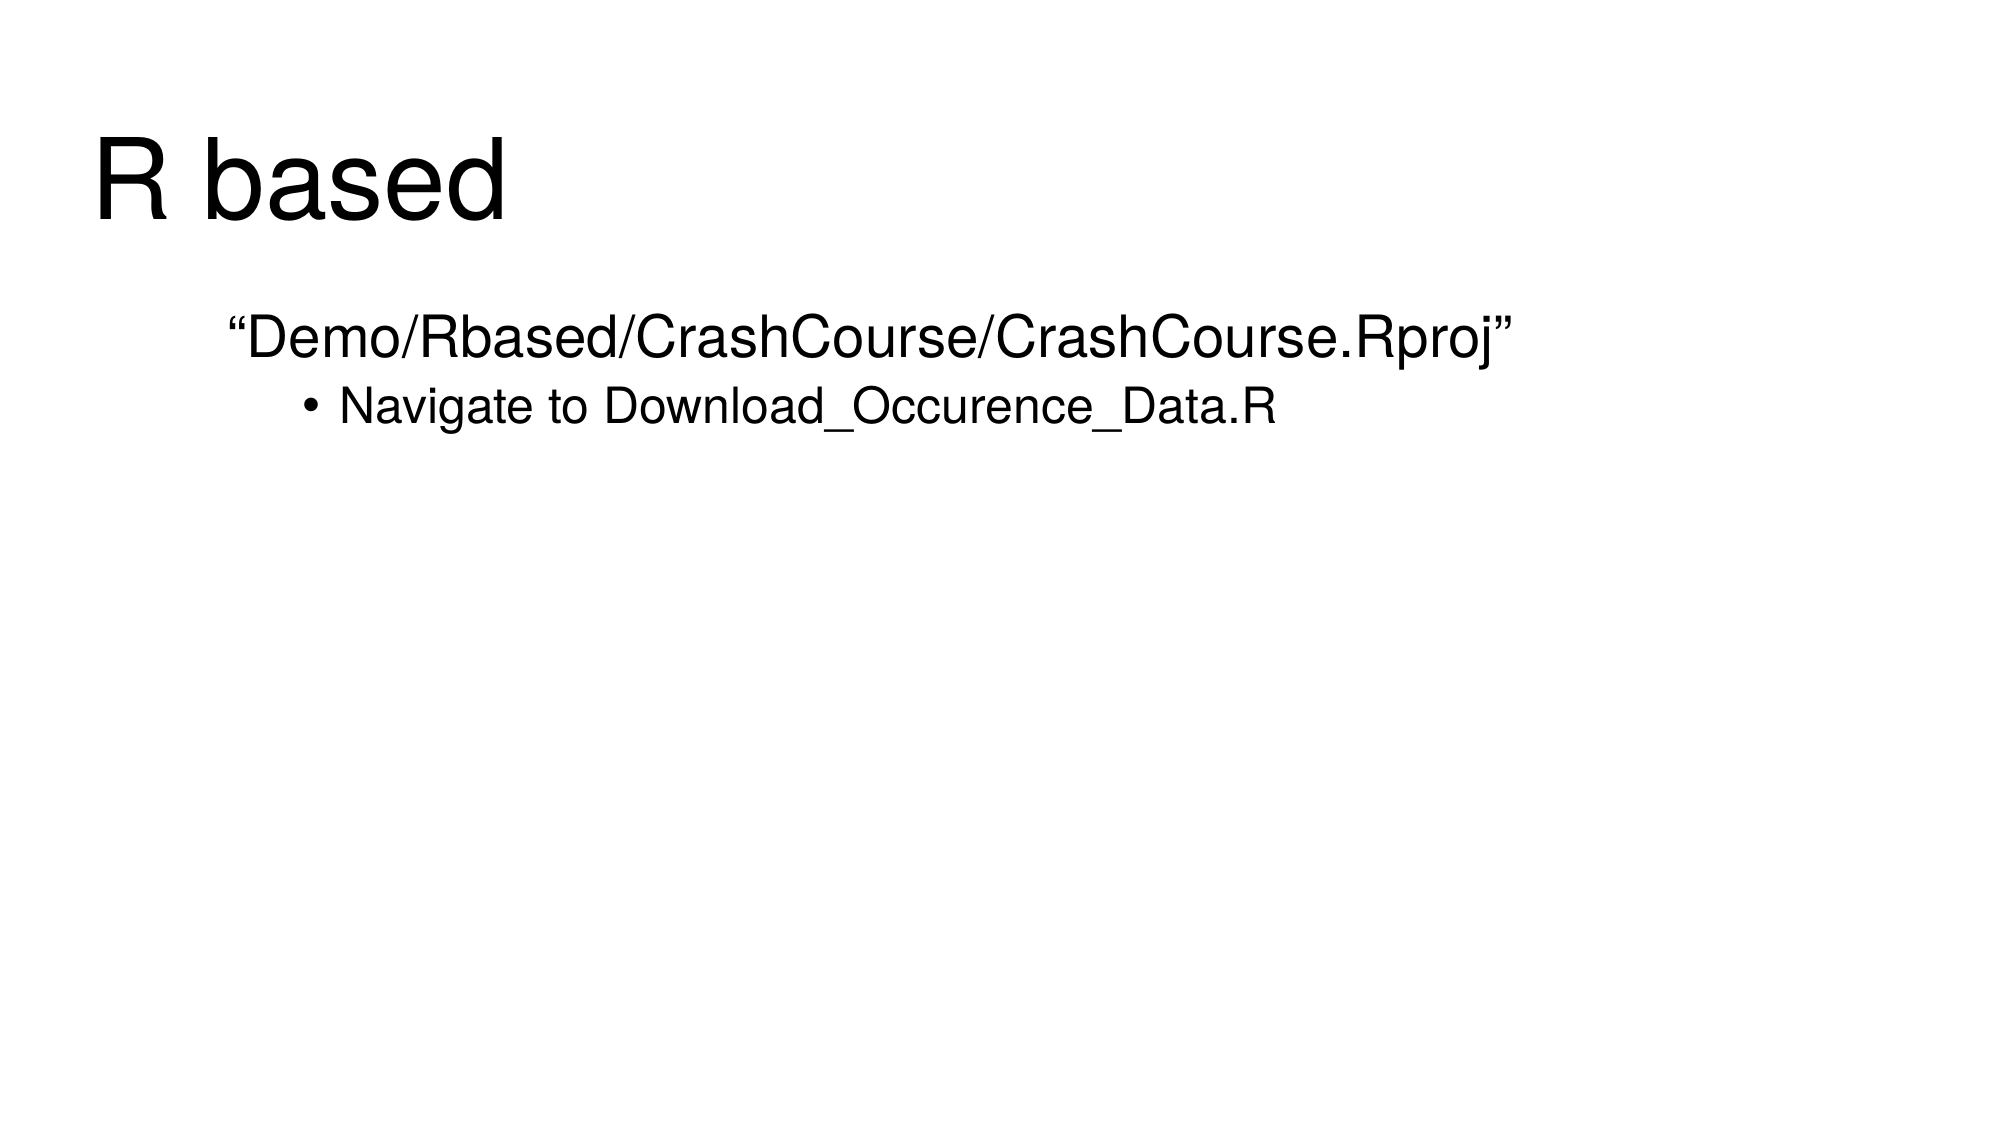

# R based
“Demo/Rbased/CrashCourse/CrashCourse.Rproj”
Navigate to Download_Occurence_Data.R